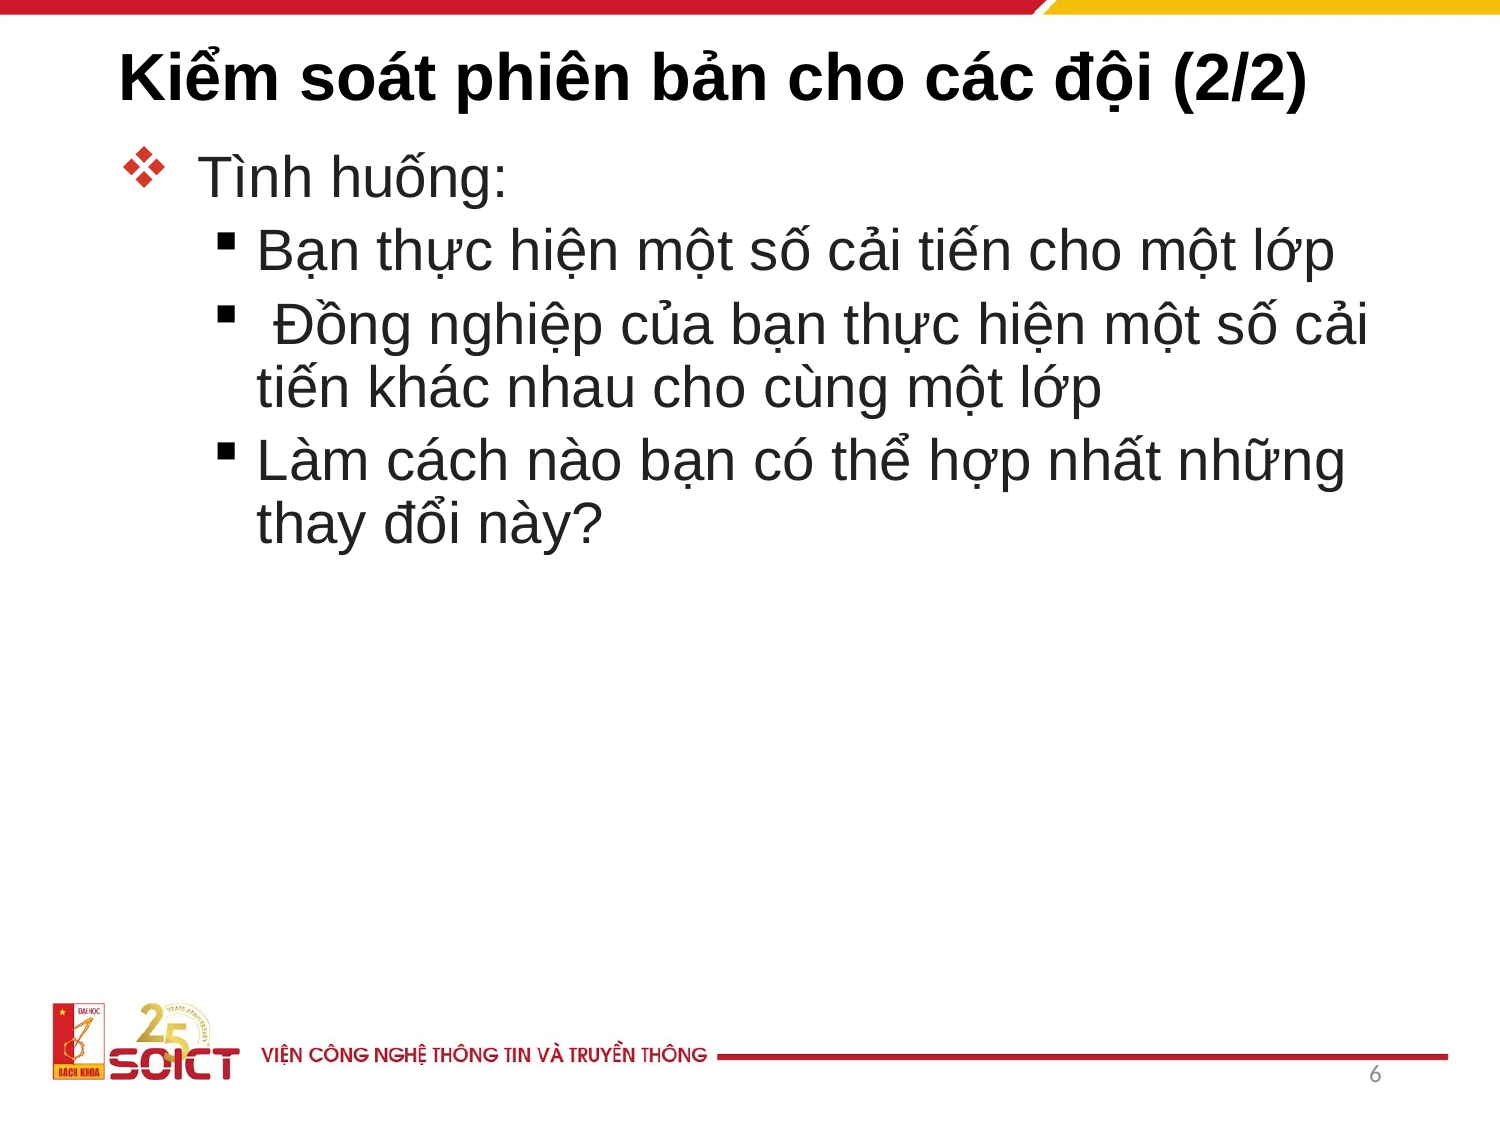

# Kiểm soát phiên bản cho các đội (2/2)
 Tình huống:
Bạn thực hiện một số cải tiến cho một lớp
 Đồng nghiệp của bạn thực hiện một số cải tiến khác nhau cho cùng một lớp
Làm cách nào bạn có thể hợp nhất những thay đổi này?

6